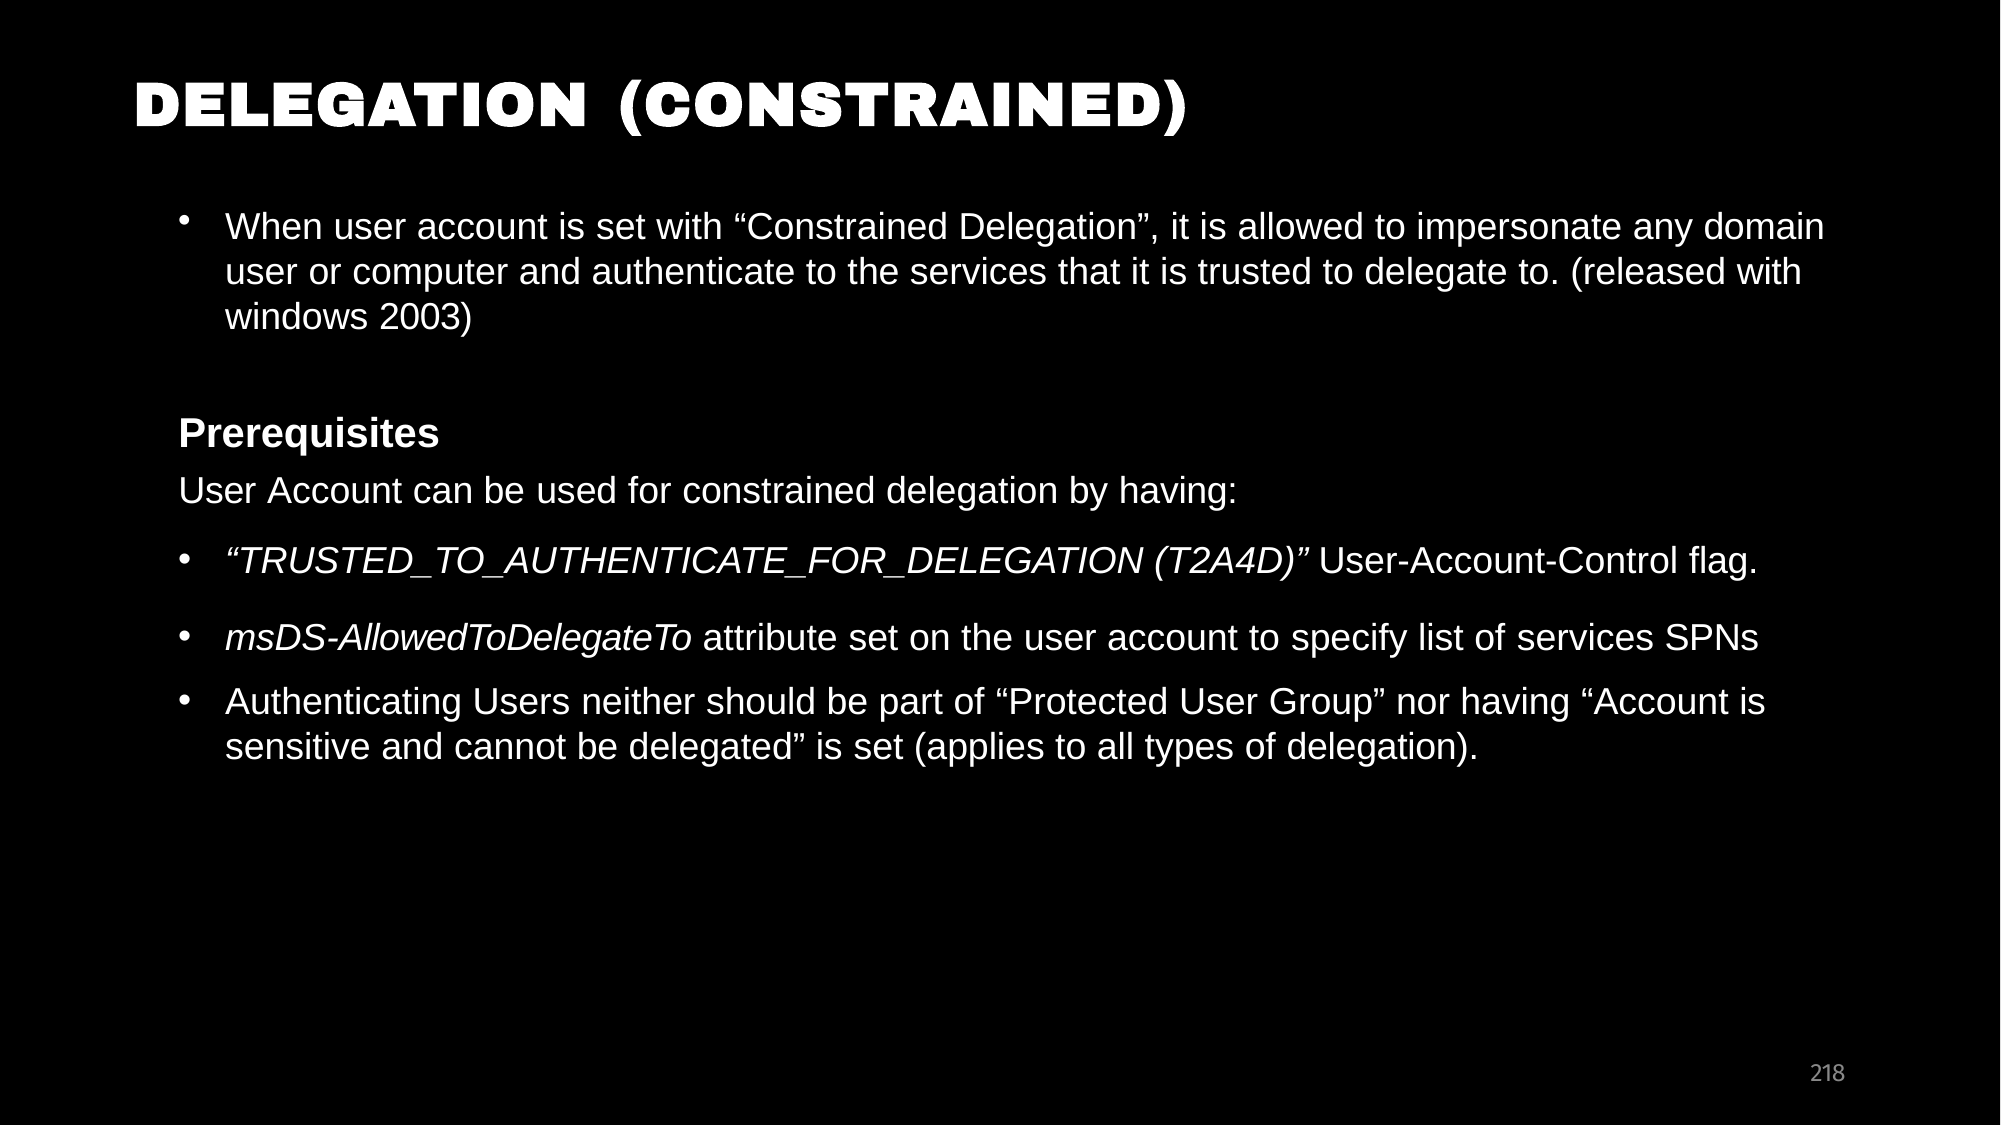

# DELEGATION (CONSTRAINED)
When user account is set with “Constrained Delegation”, it is allowed to impersonate any domain user or computer and authenticate to the services that it is trusted to delegate to. (released with windows 2003)

Prerequisites
User Account can be used for constrained delegation by having:
“TRUSTED_TO_AUTHENTICATE_FOR_DELEGATION (T2A4D)” User-Account-Control flag.
msDS-AllowedToDelegateTo attribute set on the user account to specify list of services SPNs
Authenticating Users neither should be part of “Protected User Group” nor having “Account is sensitive and cannot be delegated” is set (applies to all types of delegation).
218